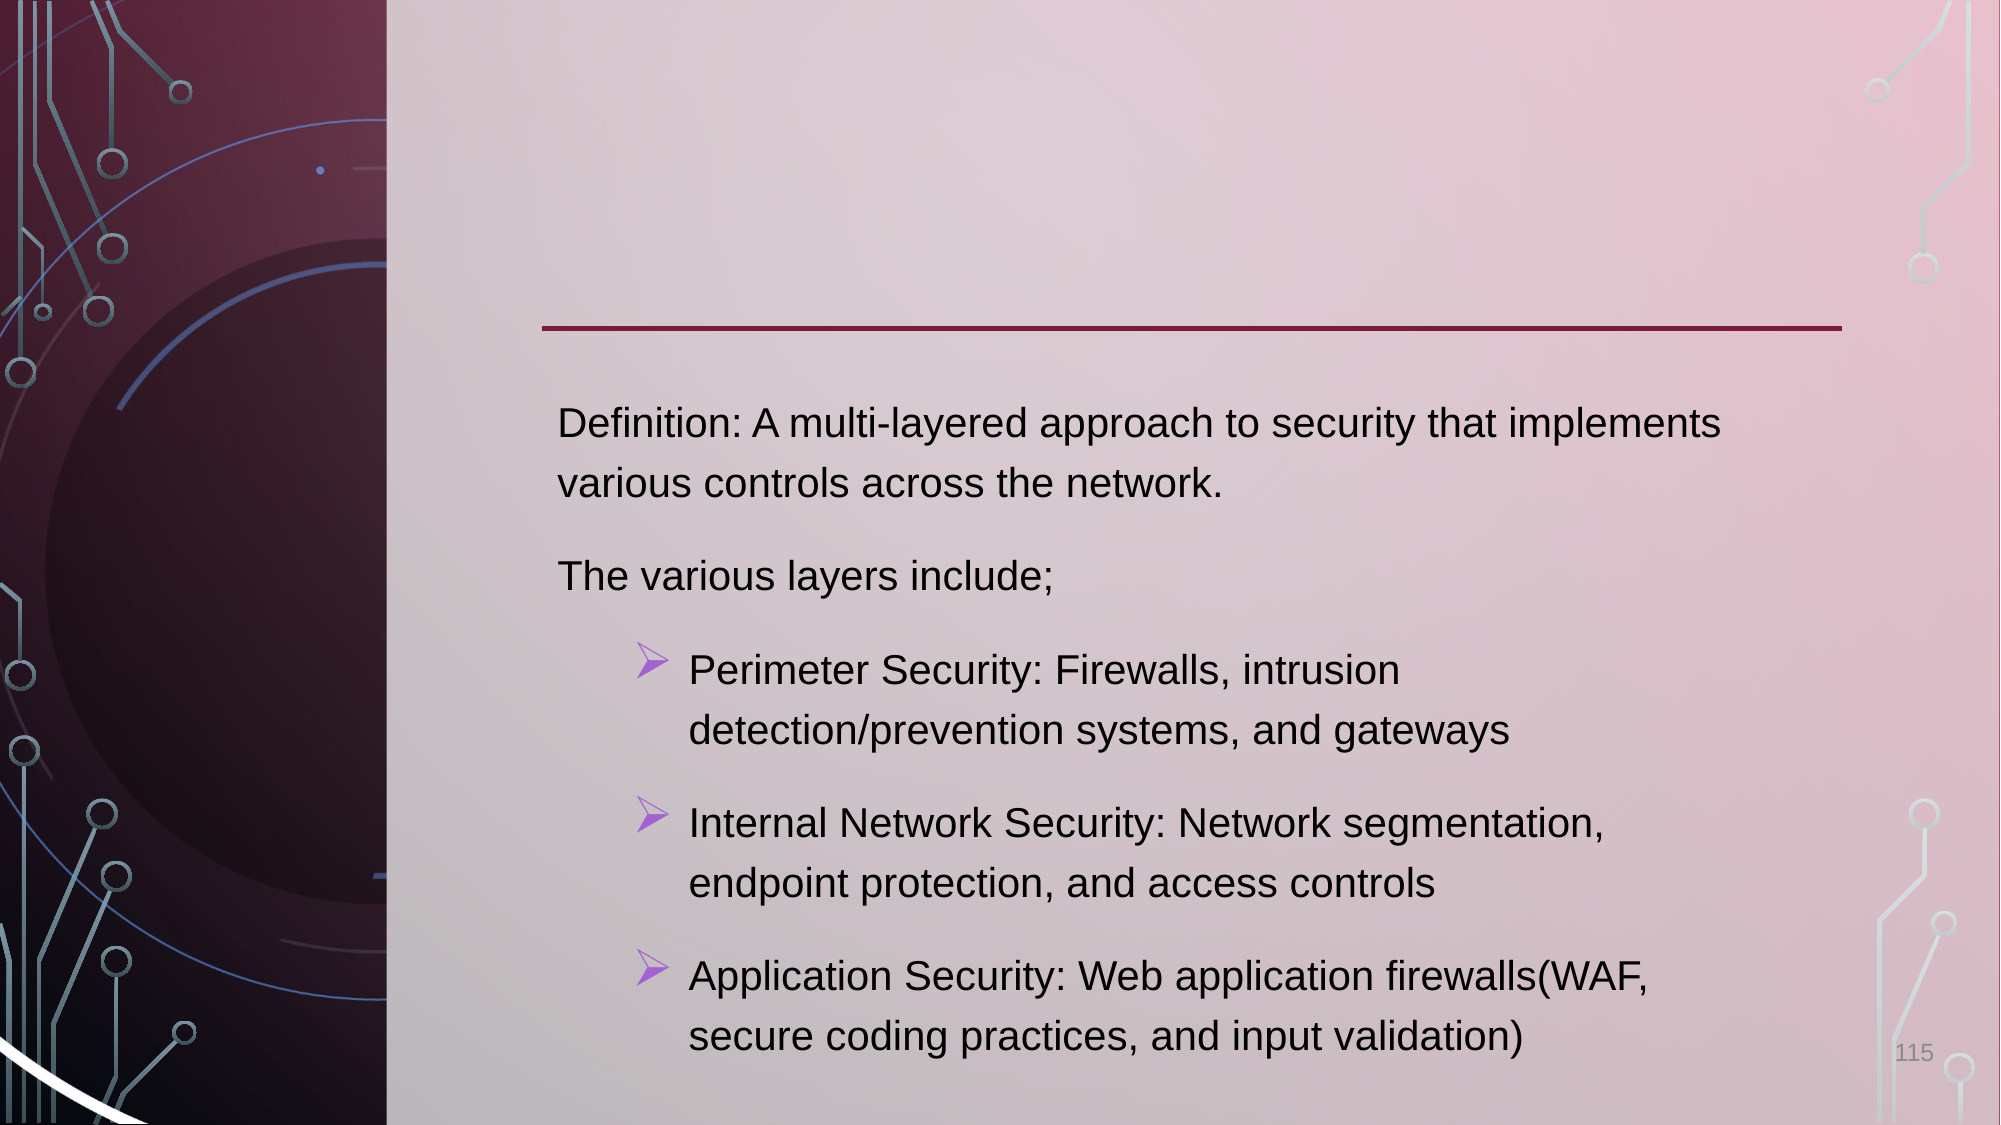

Definition: A multi-layered approach to security that implements various controls across the network.
The various layers include;
Perimeter Security: Firewalls, intrusion detection/prevention systems, and gateways
Internal Network Security: Network segmentation, endpoint protection, and access controls
Application Security: Web application firewalls(WAF, secure coding practices, and input validation)
115